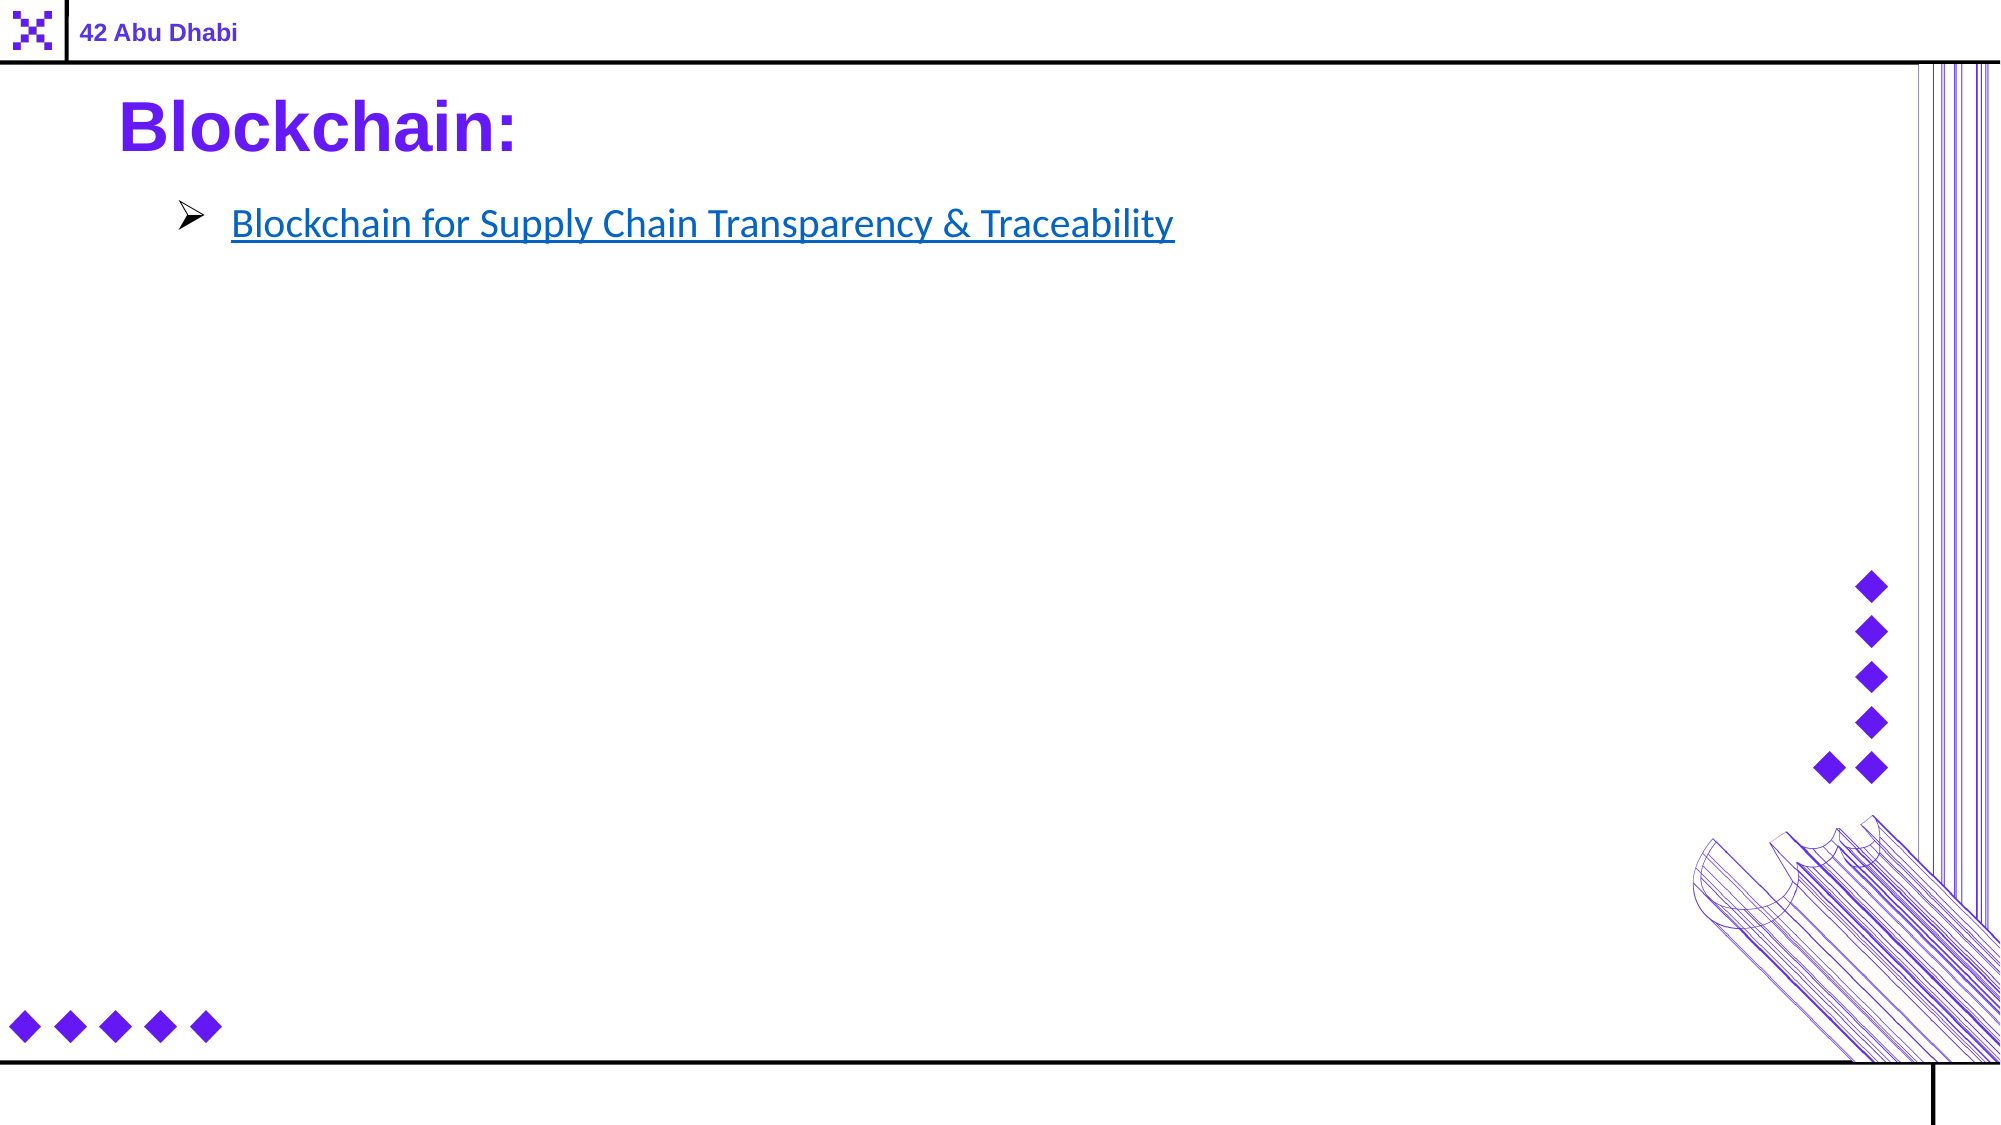

42 Abu Dhabi
Blockchain:

Blockchain for Supply Chain Transparency & Traceability